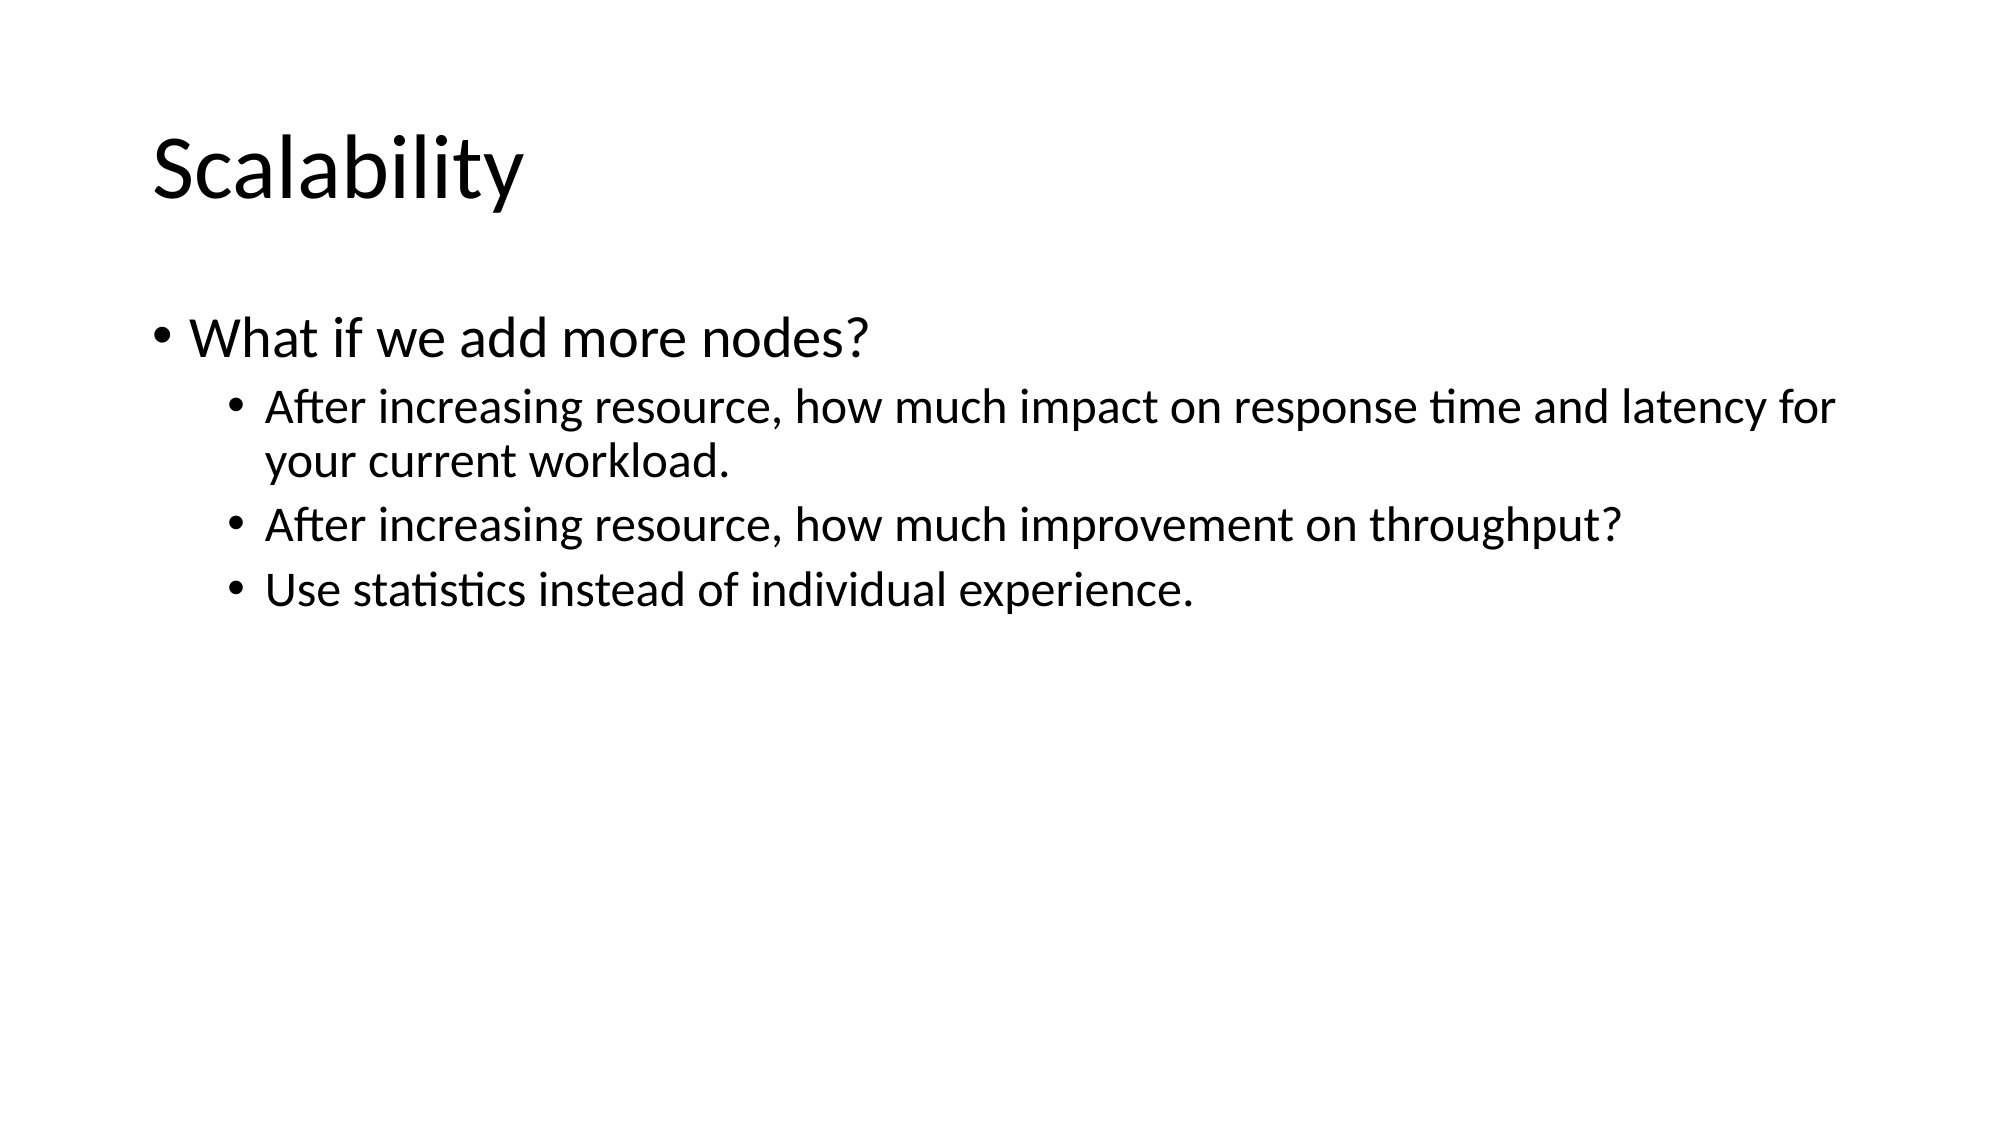

# Scalability
What if we add more nodes?
After increasing resource, how much impact on response time and latency for your current workload.
After increasing resource, how much improvement on throughput?
Use statistics instead of individual experience.